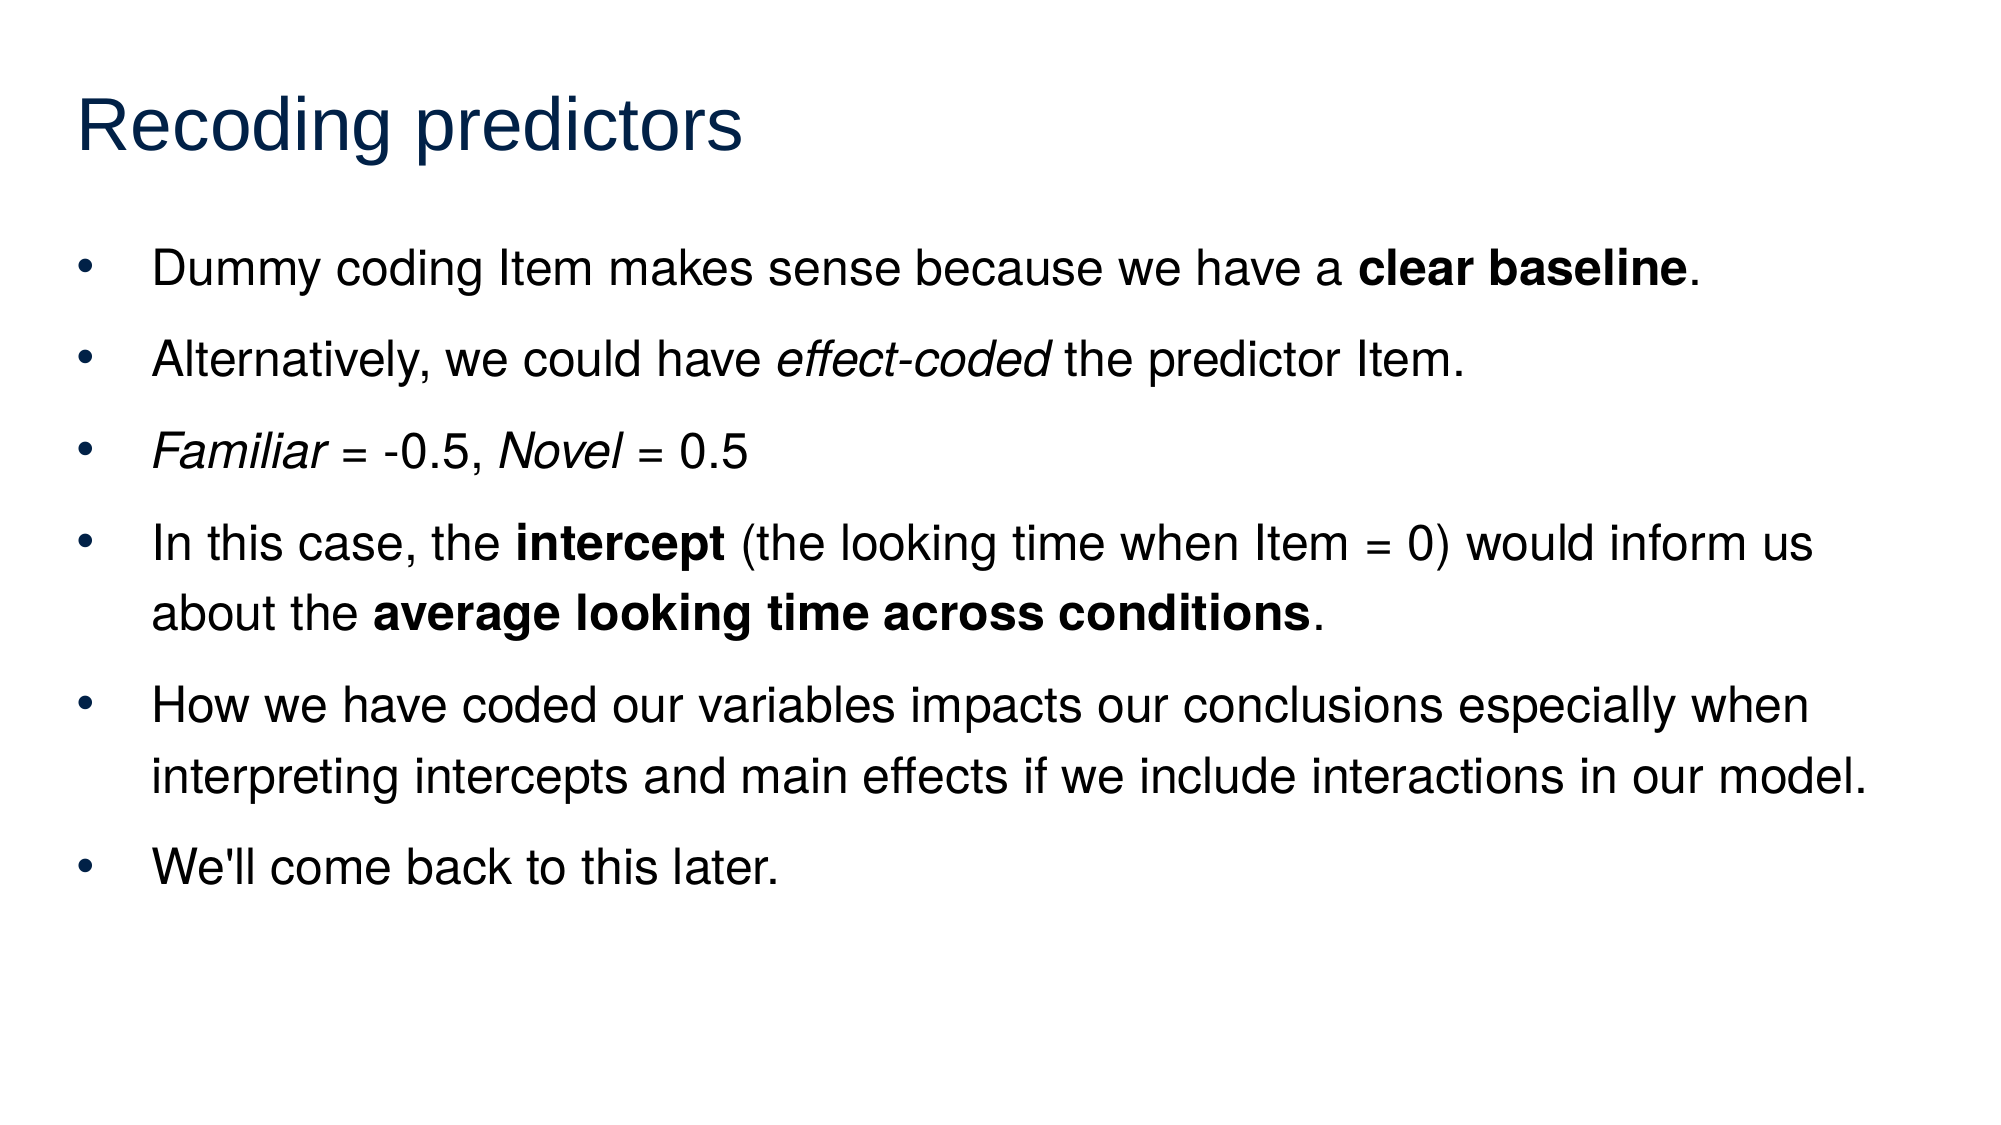

# Recoding predictors
Dummy coding Item makes sense because we have a clear baseline.
Alternatively, we could have effect-coded the predictor Item.
Familiar = -0.5, Novel = 0.5
In this case, the intercept (the looking time when Item = 0) would inform us about the average looking time across conditions.
How we have coded our variables impacts our conclusions especially when interpreting intercepts and main effects if we include interactions in our model.
We'll come back to this later.